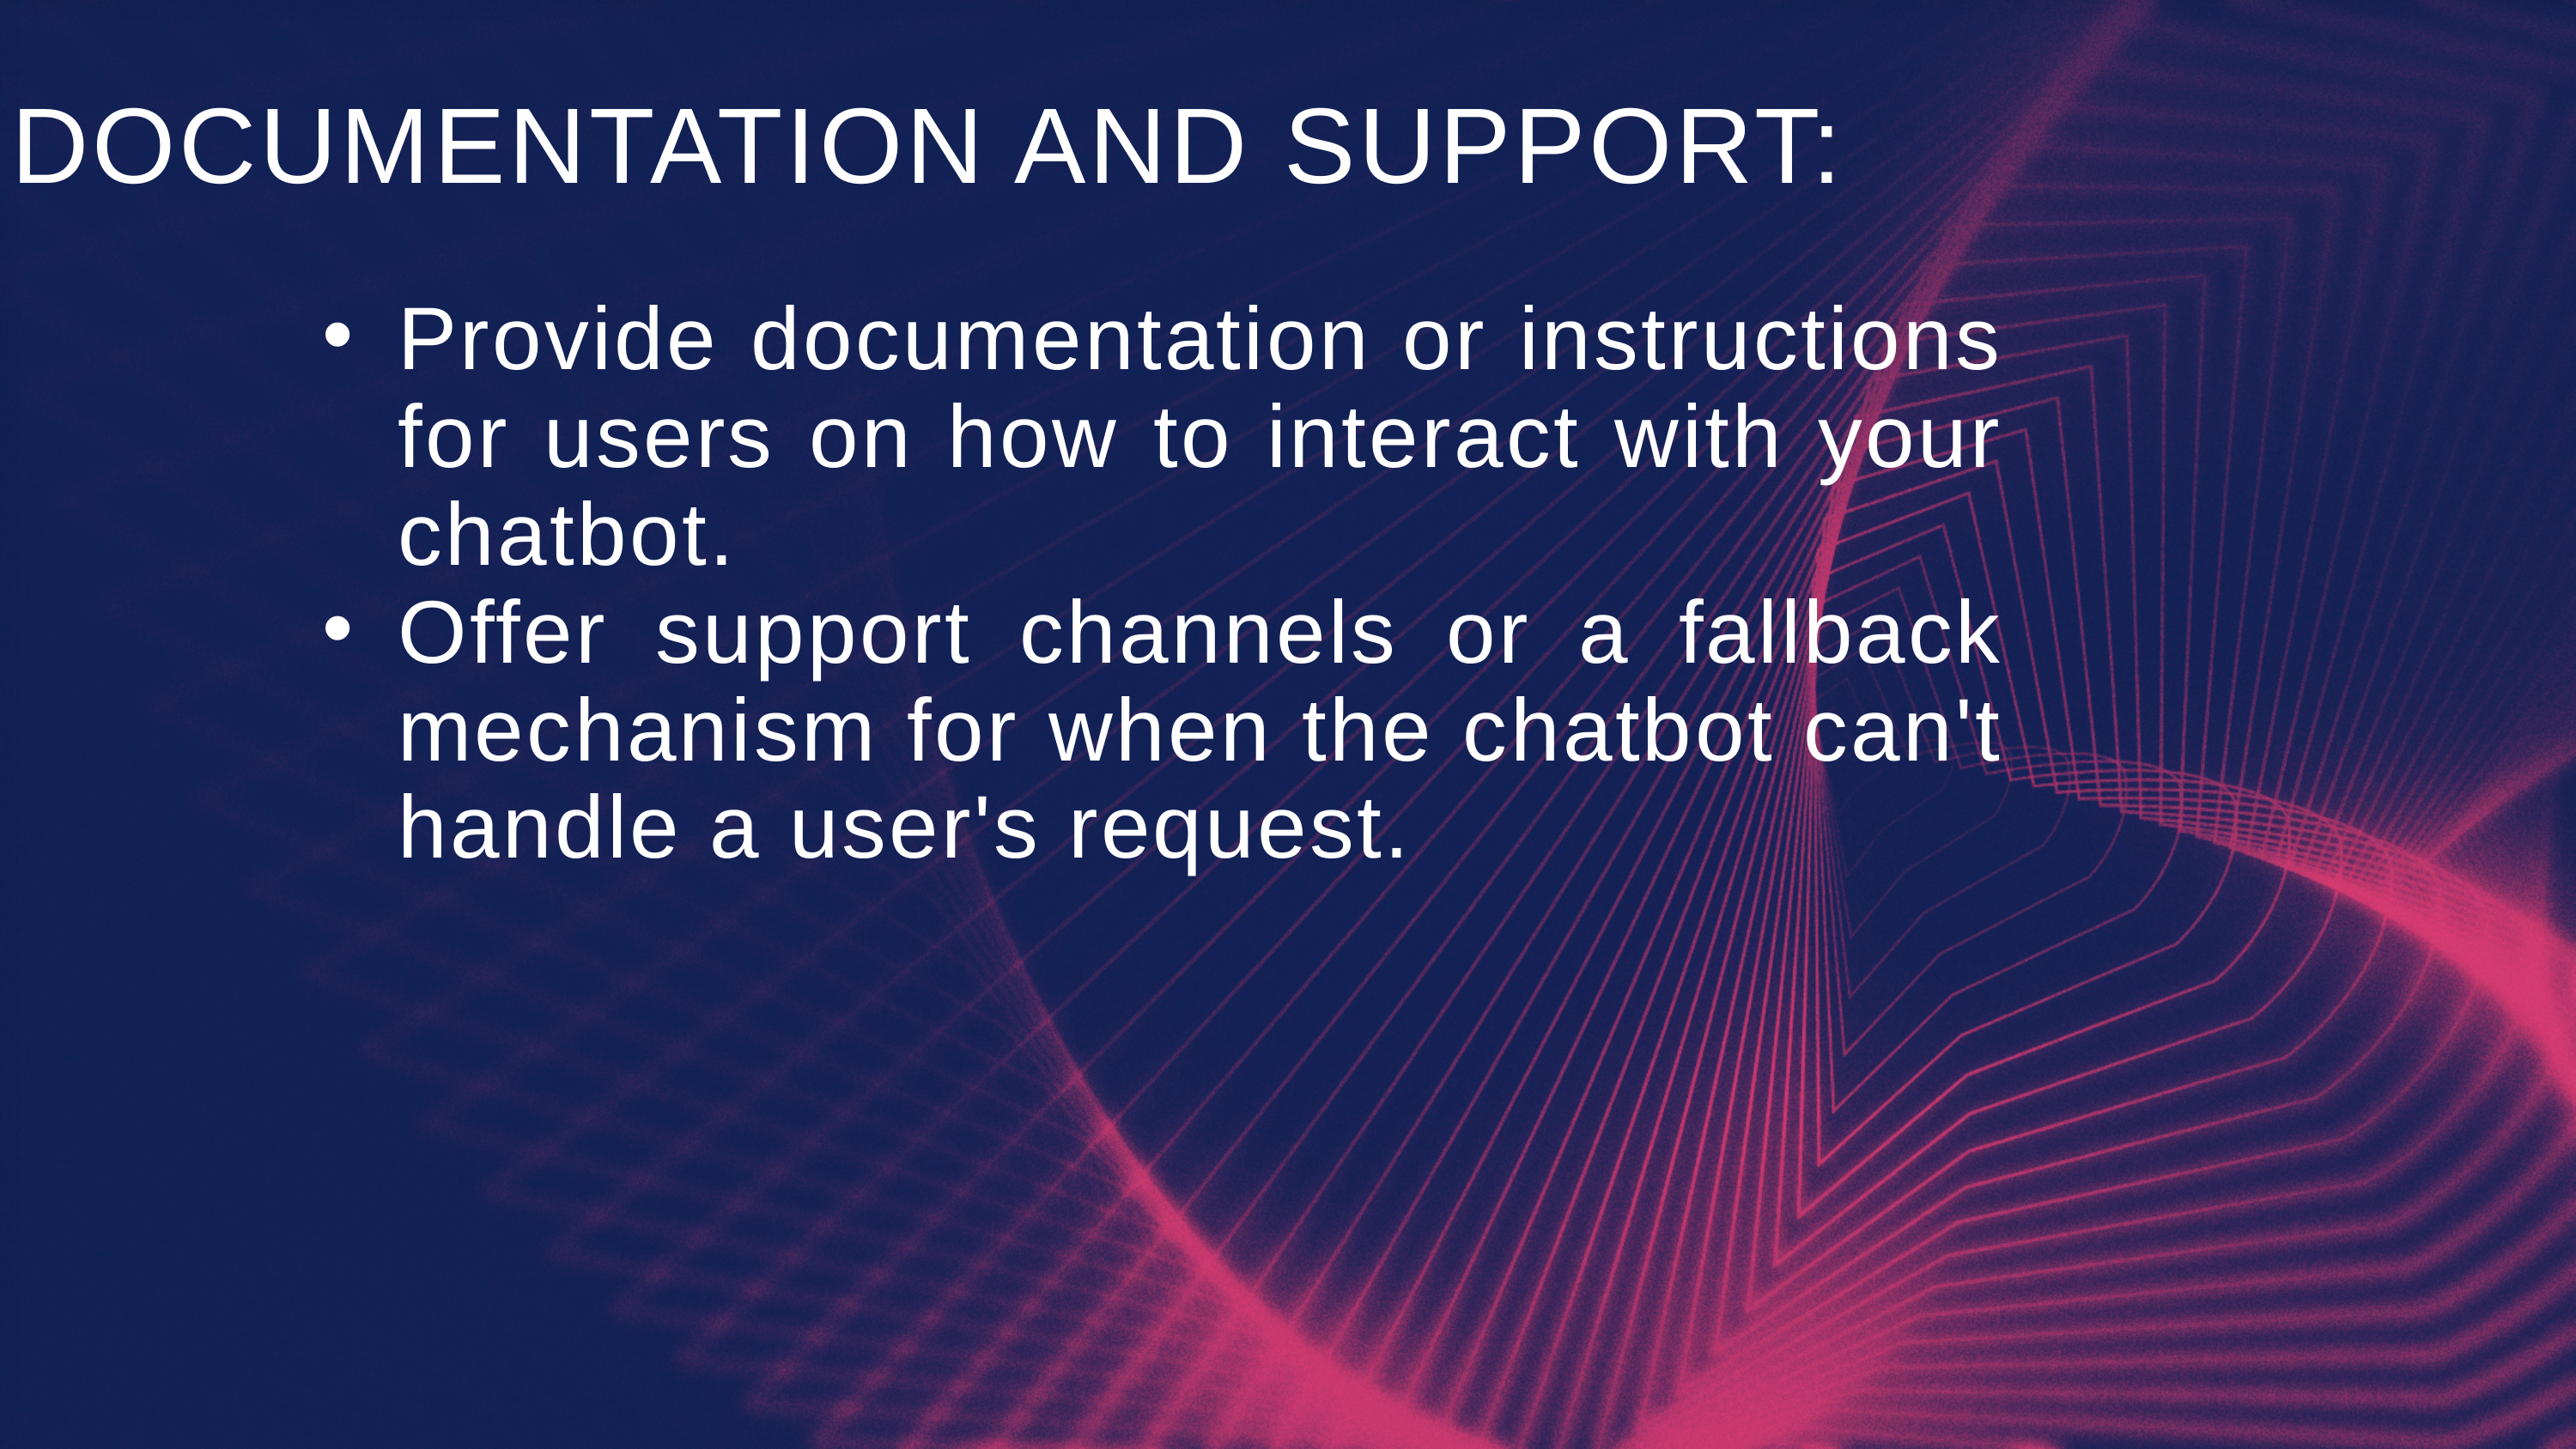

DOCUMENTATION AND SUPPORT:
Provide documentation or instructions for users on how to interact with your chatbot.
Offer support channels or a fallback mechanism for when the chatbot can't handle a user's request.